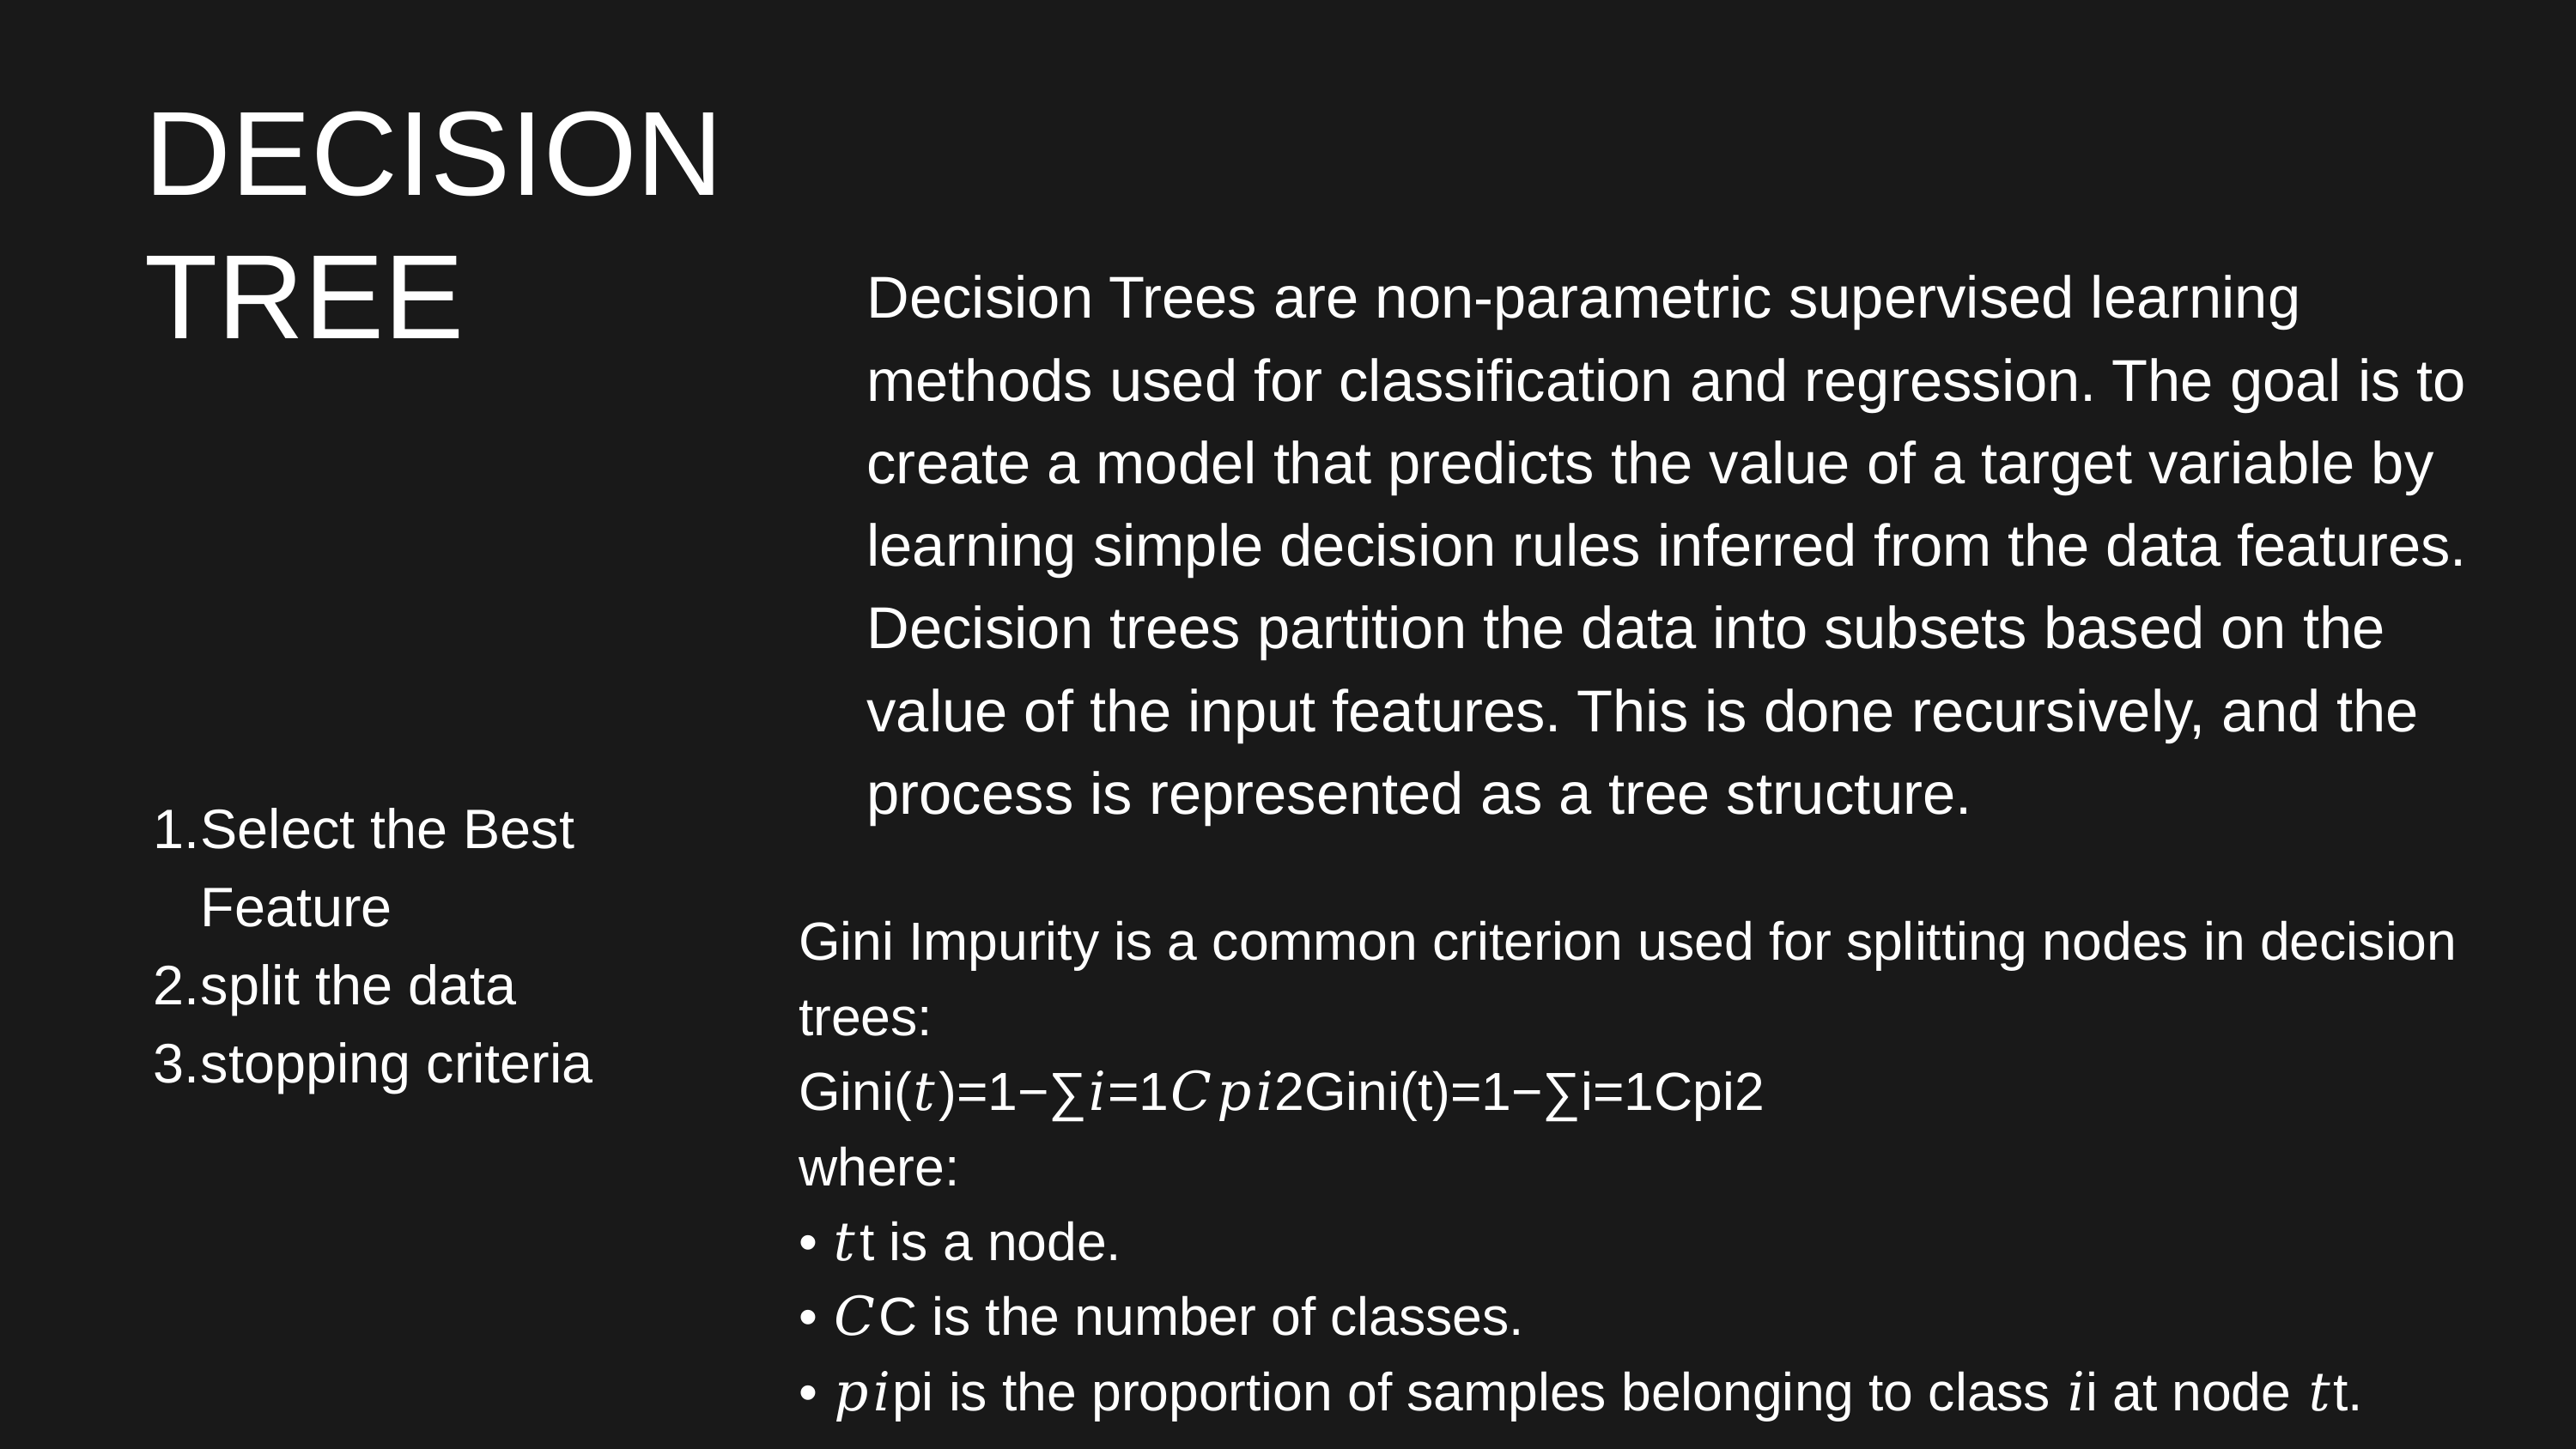

DECISION
TREE
Decision Trees are non-parametric supervised learning methods used for classification and regression. The goal is to create a model that predicts the value of a target variable by learning simple decision rules inferred from the data features. Decision trees partition the data into subsets based on the value of the input features. This is done recursively, and the process is represented as a tree structure.
Select the Best Feature
split the data
stopping criteria
Gini Impurity is a common criterion used for splitting nodes in decision trees:
Gini(𝑡)=1−∑𝑖=1𝐶𝑝𝑖2Gini(t)=1−∑i=1Cpi2
where:
• 𝑡t is a node.
• 𝐶C is the number of classes.
• 𝑝𝑖pi is the proportion of samples belonging to class 𝑖i at node 𝑡t.